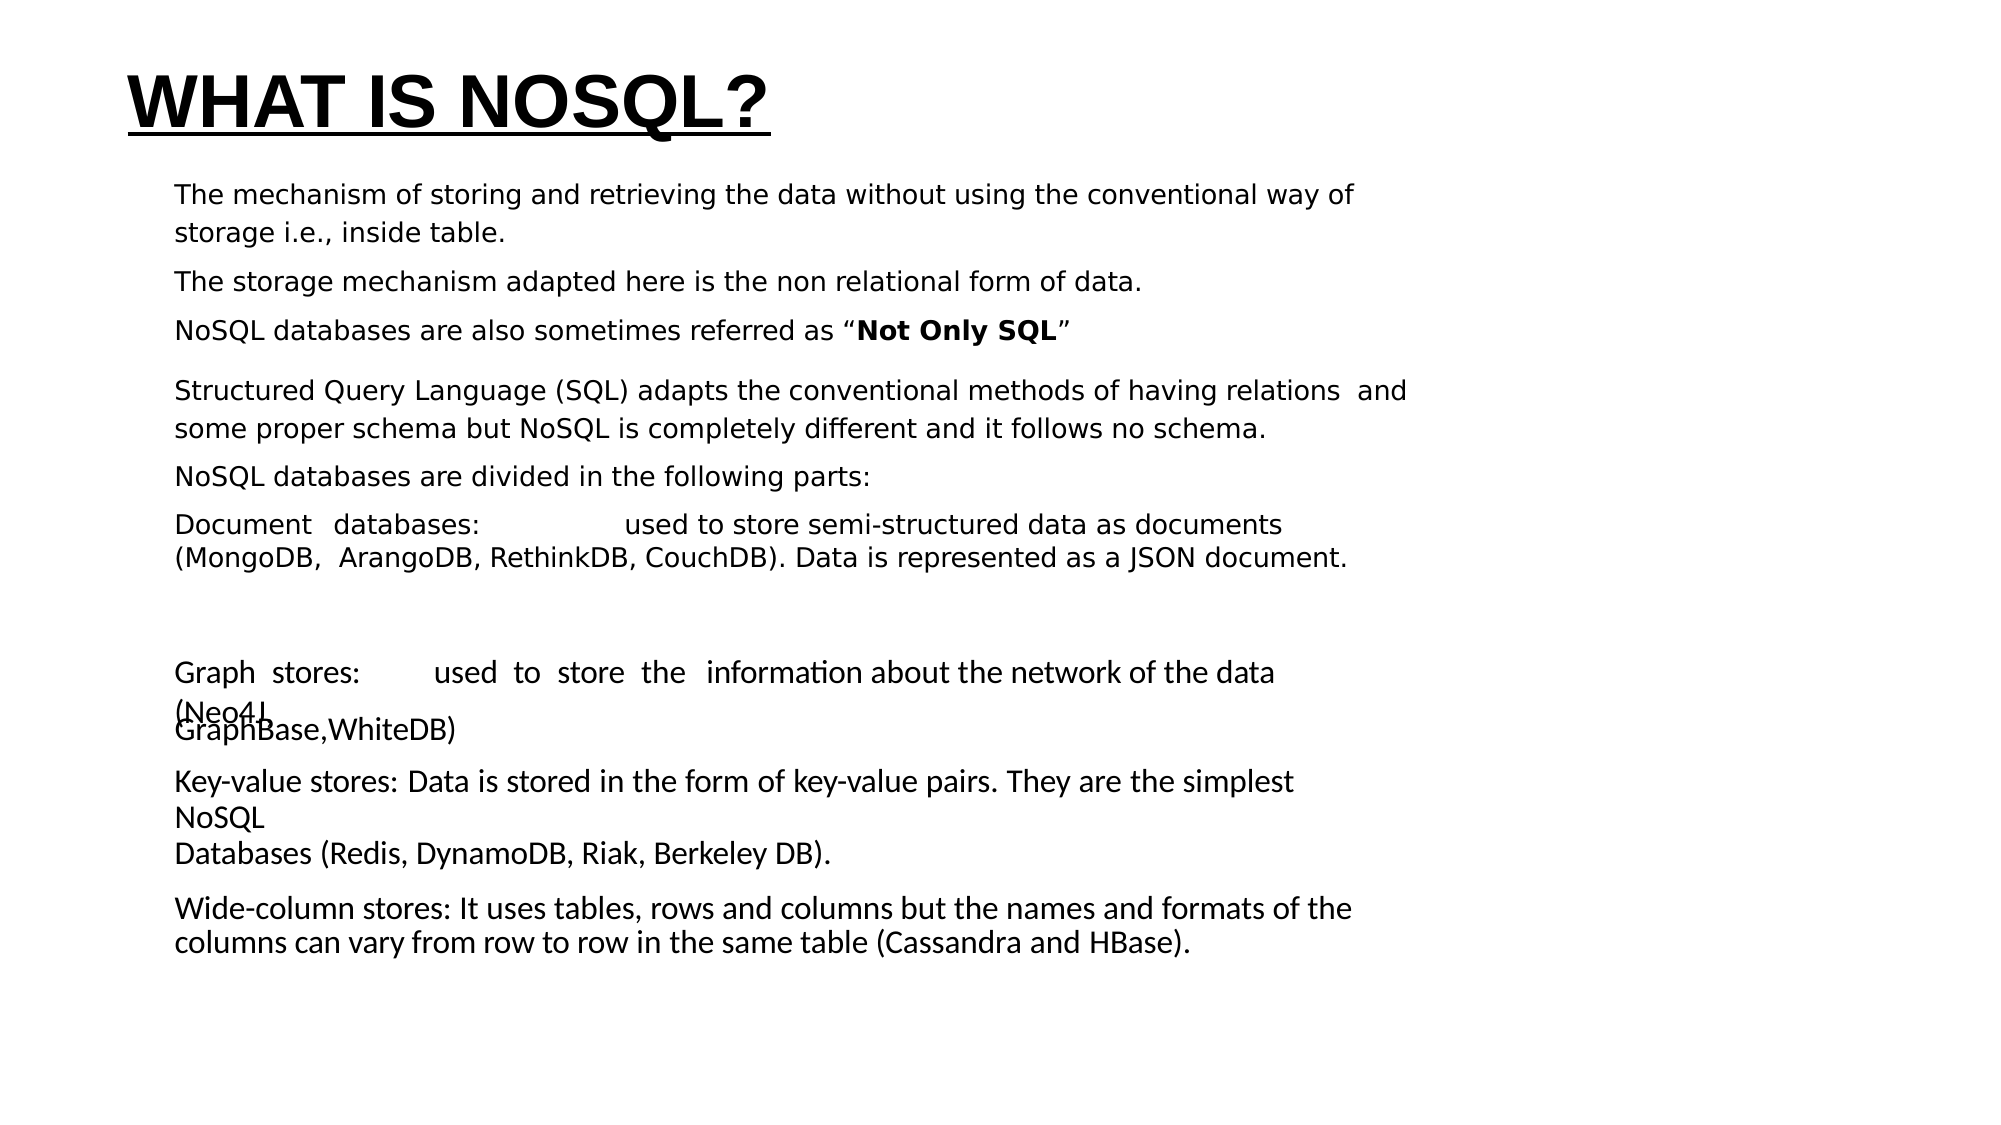

WHAT IS NOSQL?
The mechanism of storing and retrieving the data without using the conventional way of  storage i.e., inside table.
The storage mechanism adapted here is the non relational form of data.
NoSQL databases are also sometimes referred as “Not Only SQL”
Structured Query Language (SQL) adapts the conventional methods of having relations  and some proper schema but NoSQL is completely different and it follows no schema.
NoSQL databases are divided in the following parts:
Document  databases:	used to store semi-structured data as documents (MongoDB,  ArangoDB, RethinkDB, CouchDB). Data is represented as a JSON document.
Graph  stores:	used  to  store  the	information about the network of the data (Neo4J,
GraphBase,WhiteDB)
Key-value stores: Data is stored in the form of key-value pairs. They are the simplest NoSQL
Databases (Redis, DynamoDB, Riak, Berkeley DB).
Wide-column stores: It uses tables, rows and columns but the names and formats of the  columns can vary from row to row in the same table (Cassandra and HBase).